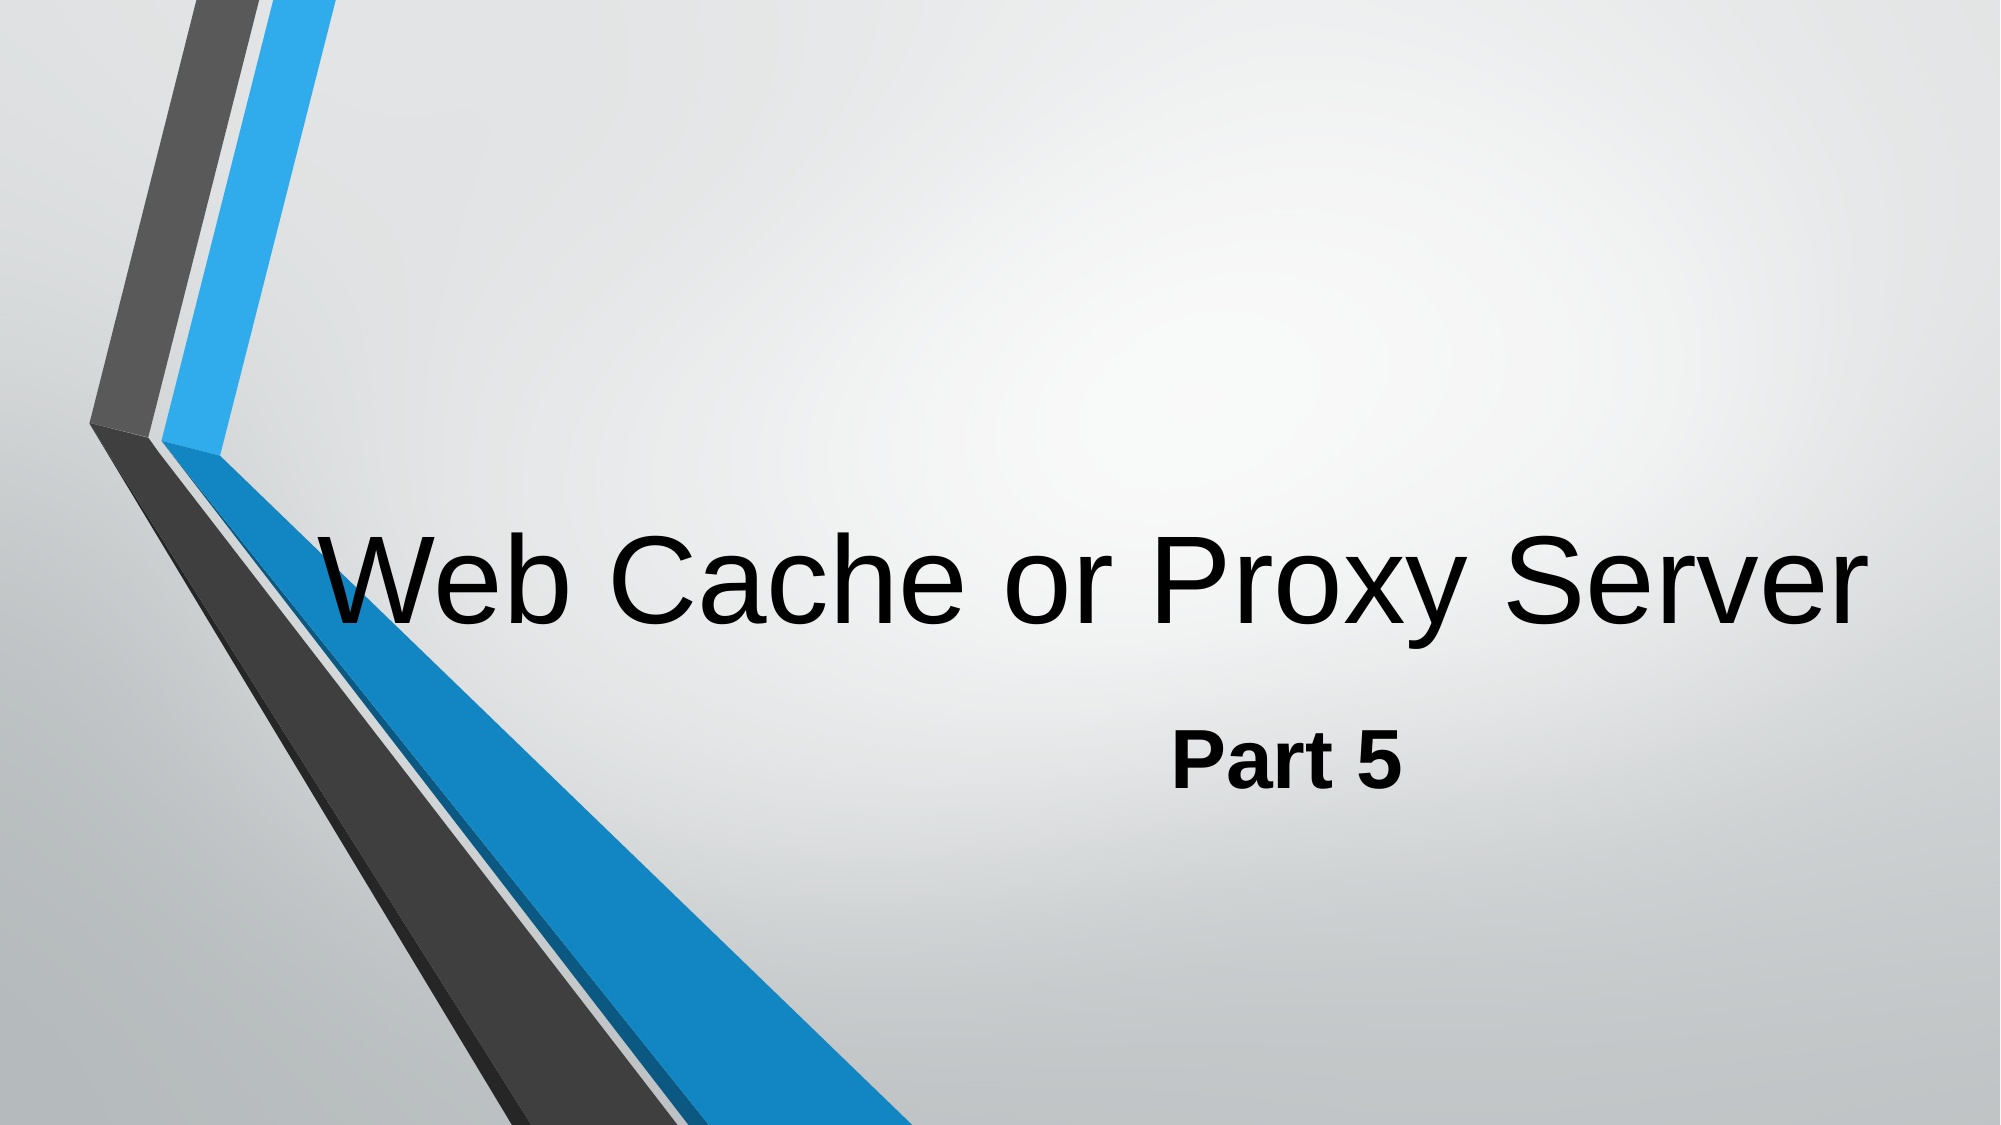

# Web Cache or Proxy Server
Part 5